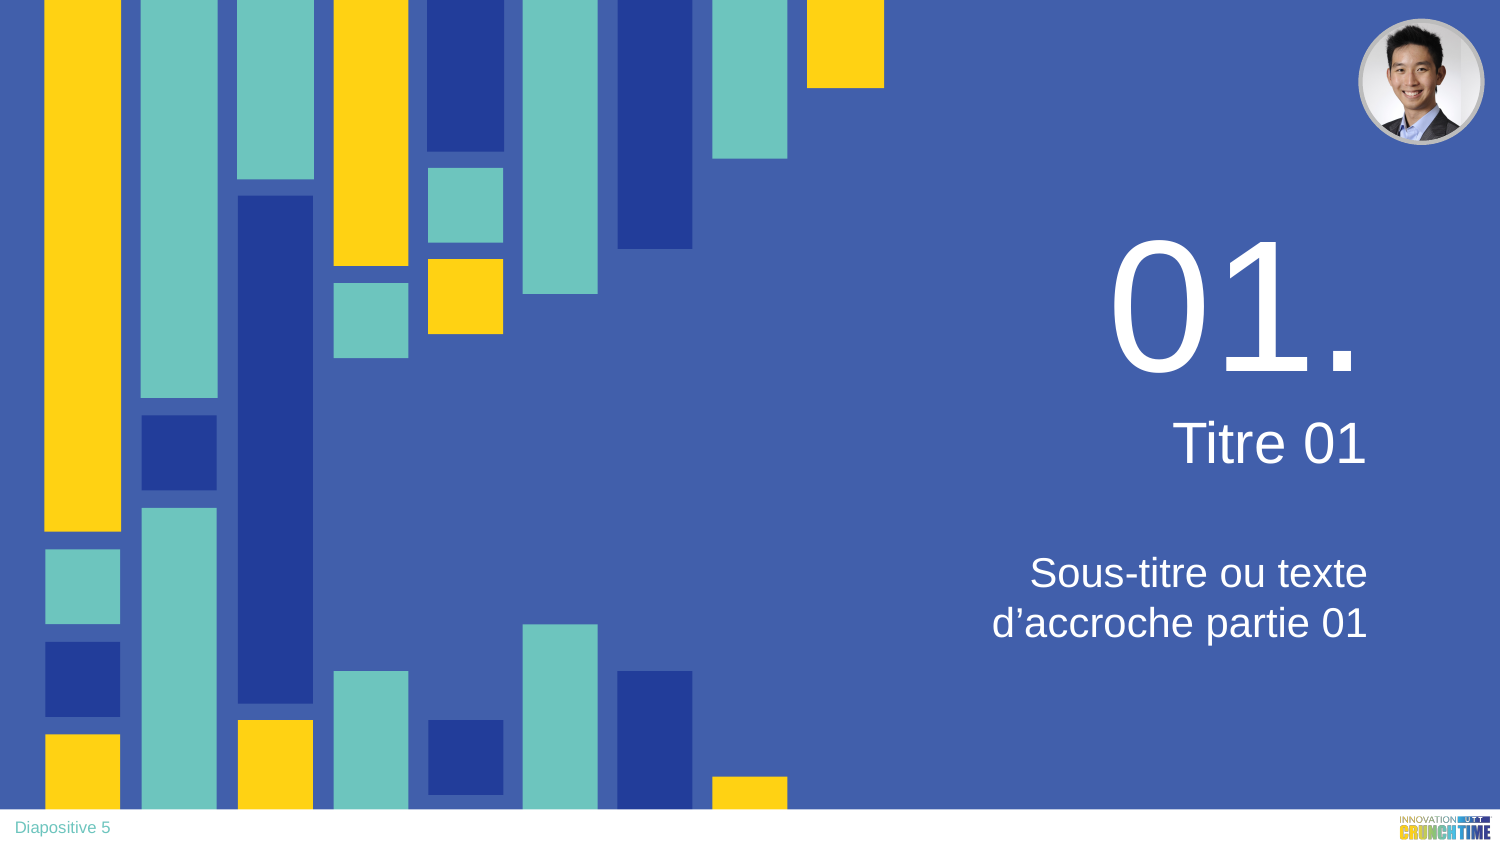

01.
# Titre 01
Sous-titre ou texte d’accroche partie 01